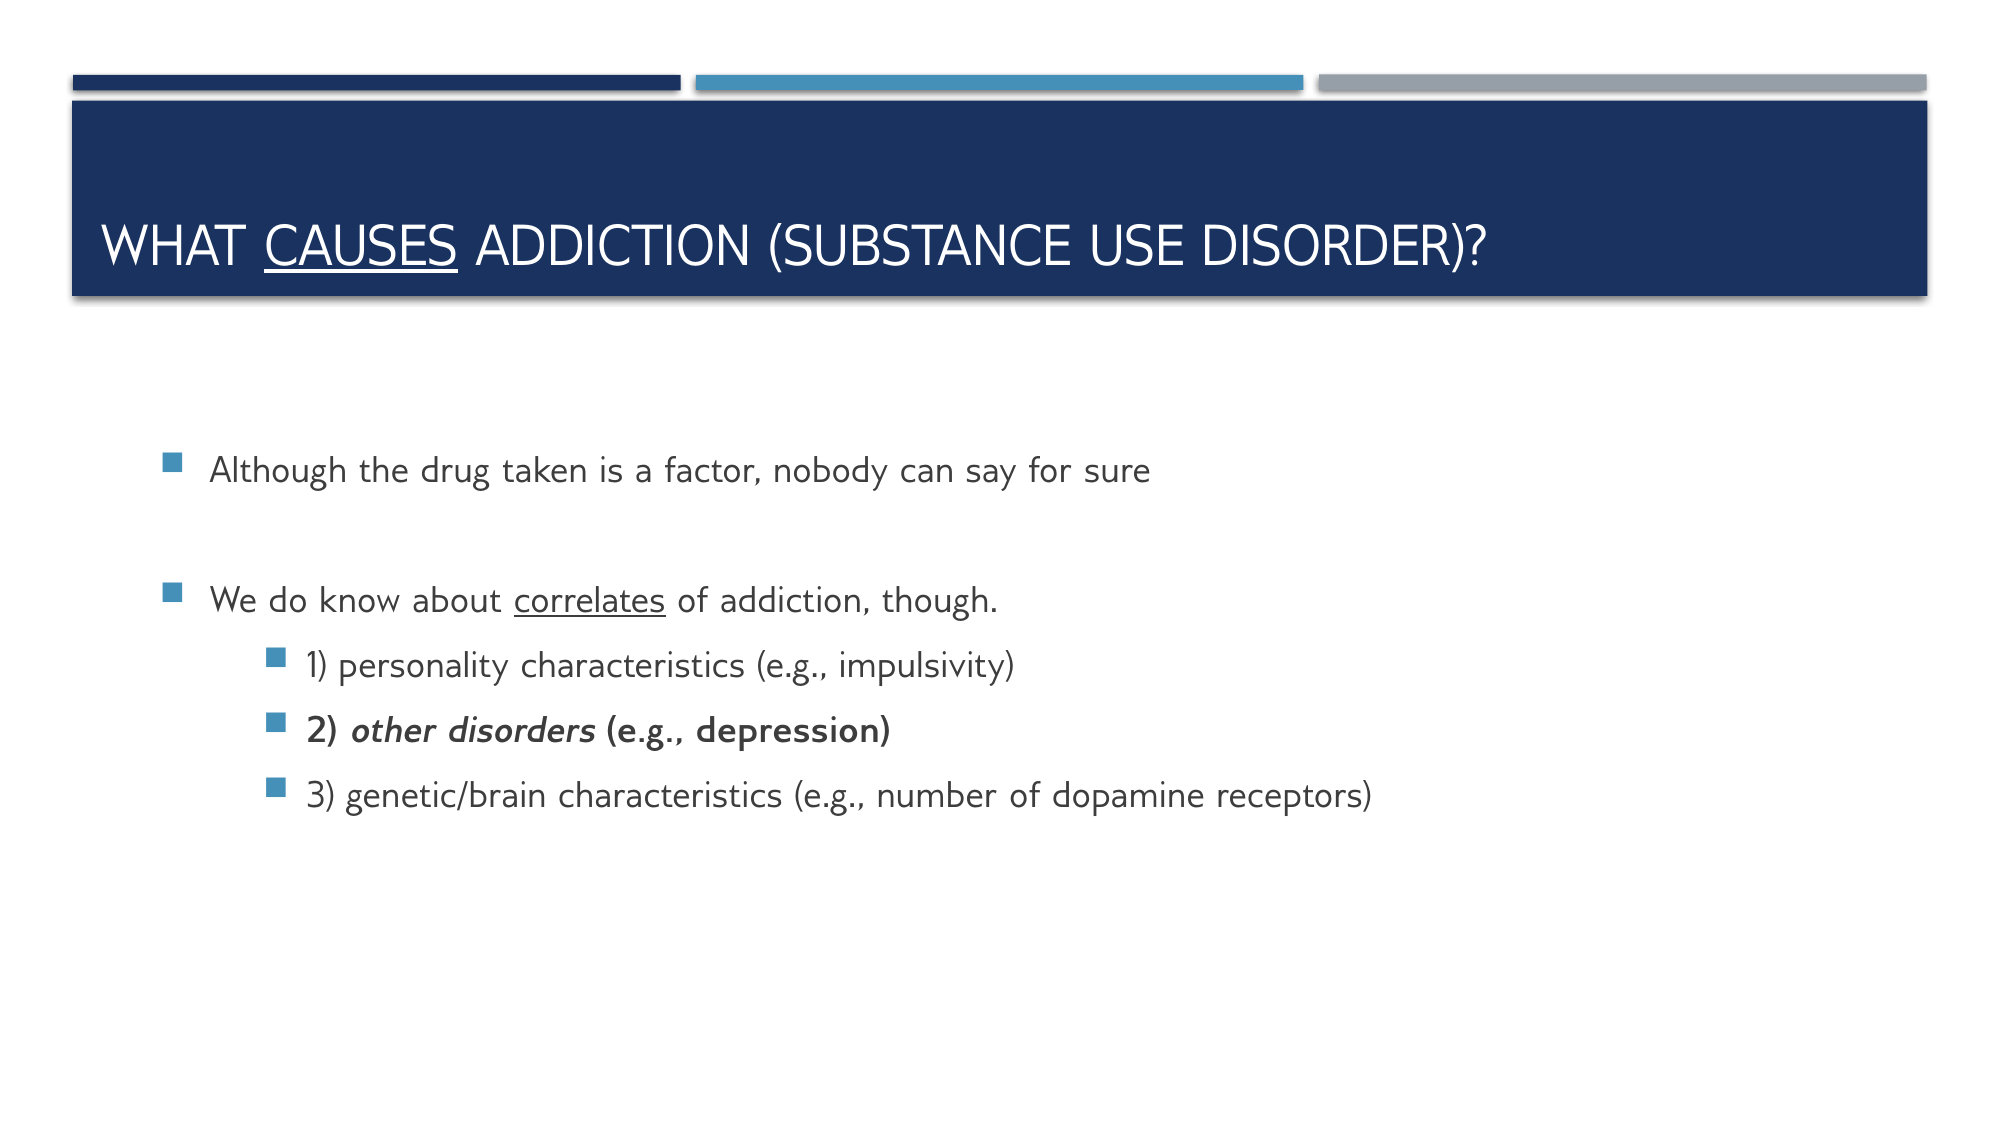

What causes addiction (substance use disorder)?
Although the drug taken is a factor, nobody can say for sure

We do know about correlates of addiction, though.
1) personality characteristics (e.g., impulsivity)
2) other disorders (e.g., depression)
3) genetic/brain characteristics (e.g., number of dopamine receptors)